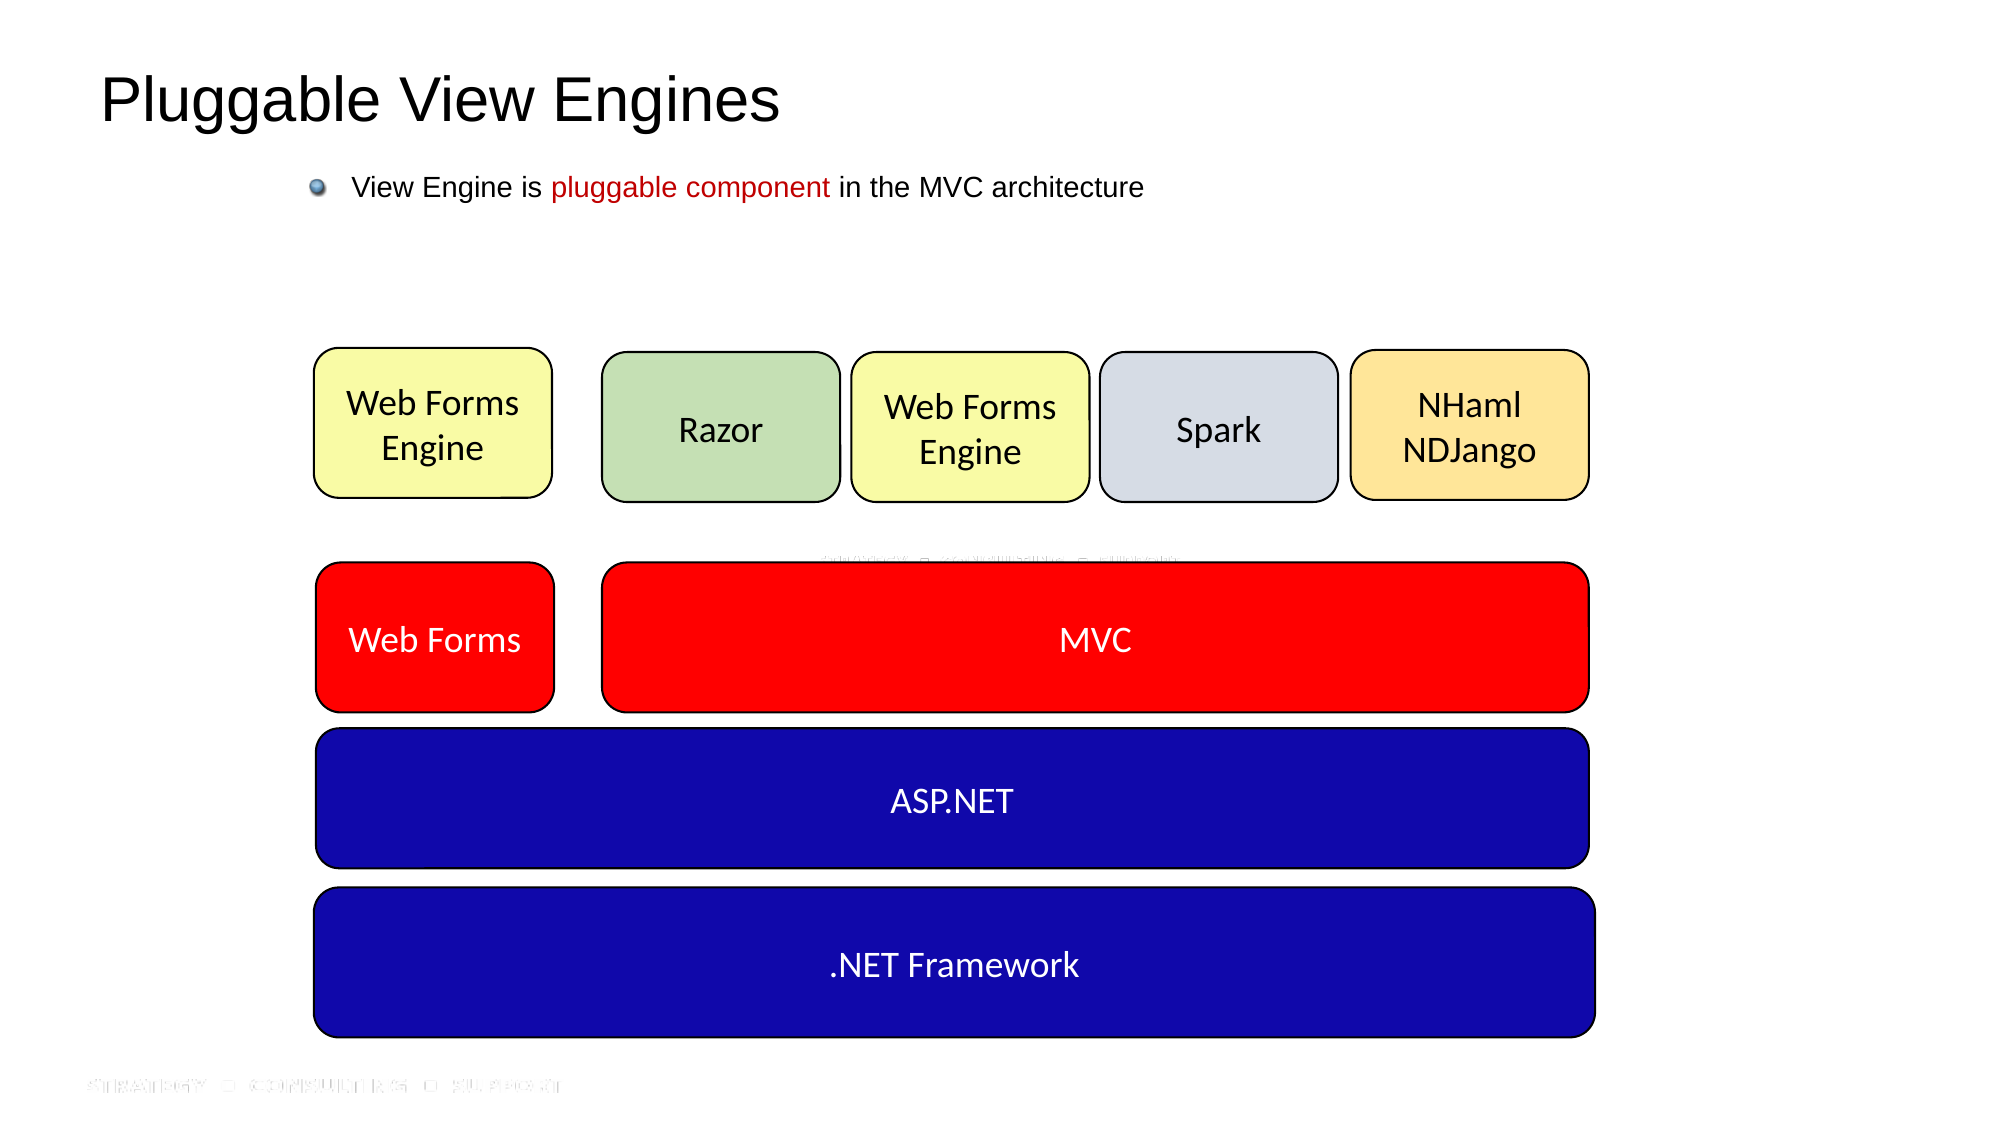

# Pluggable View Engines
View Engine is pluggable component in the MVC architecture

Web Forms
Engine
NHaml
NDJango
Razor
Web Forms
Engine
Spark
Web Forms
MVC
ASP.NET
.NET Framework